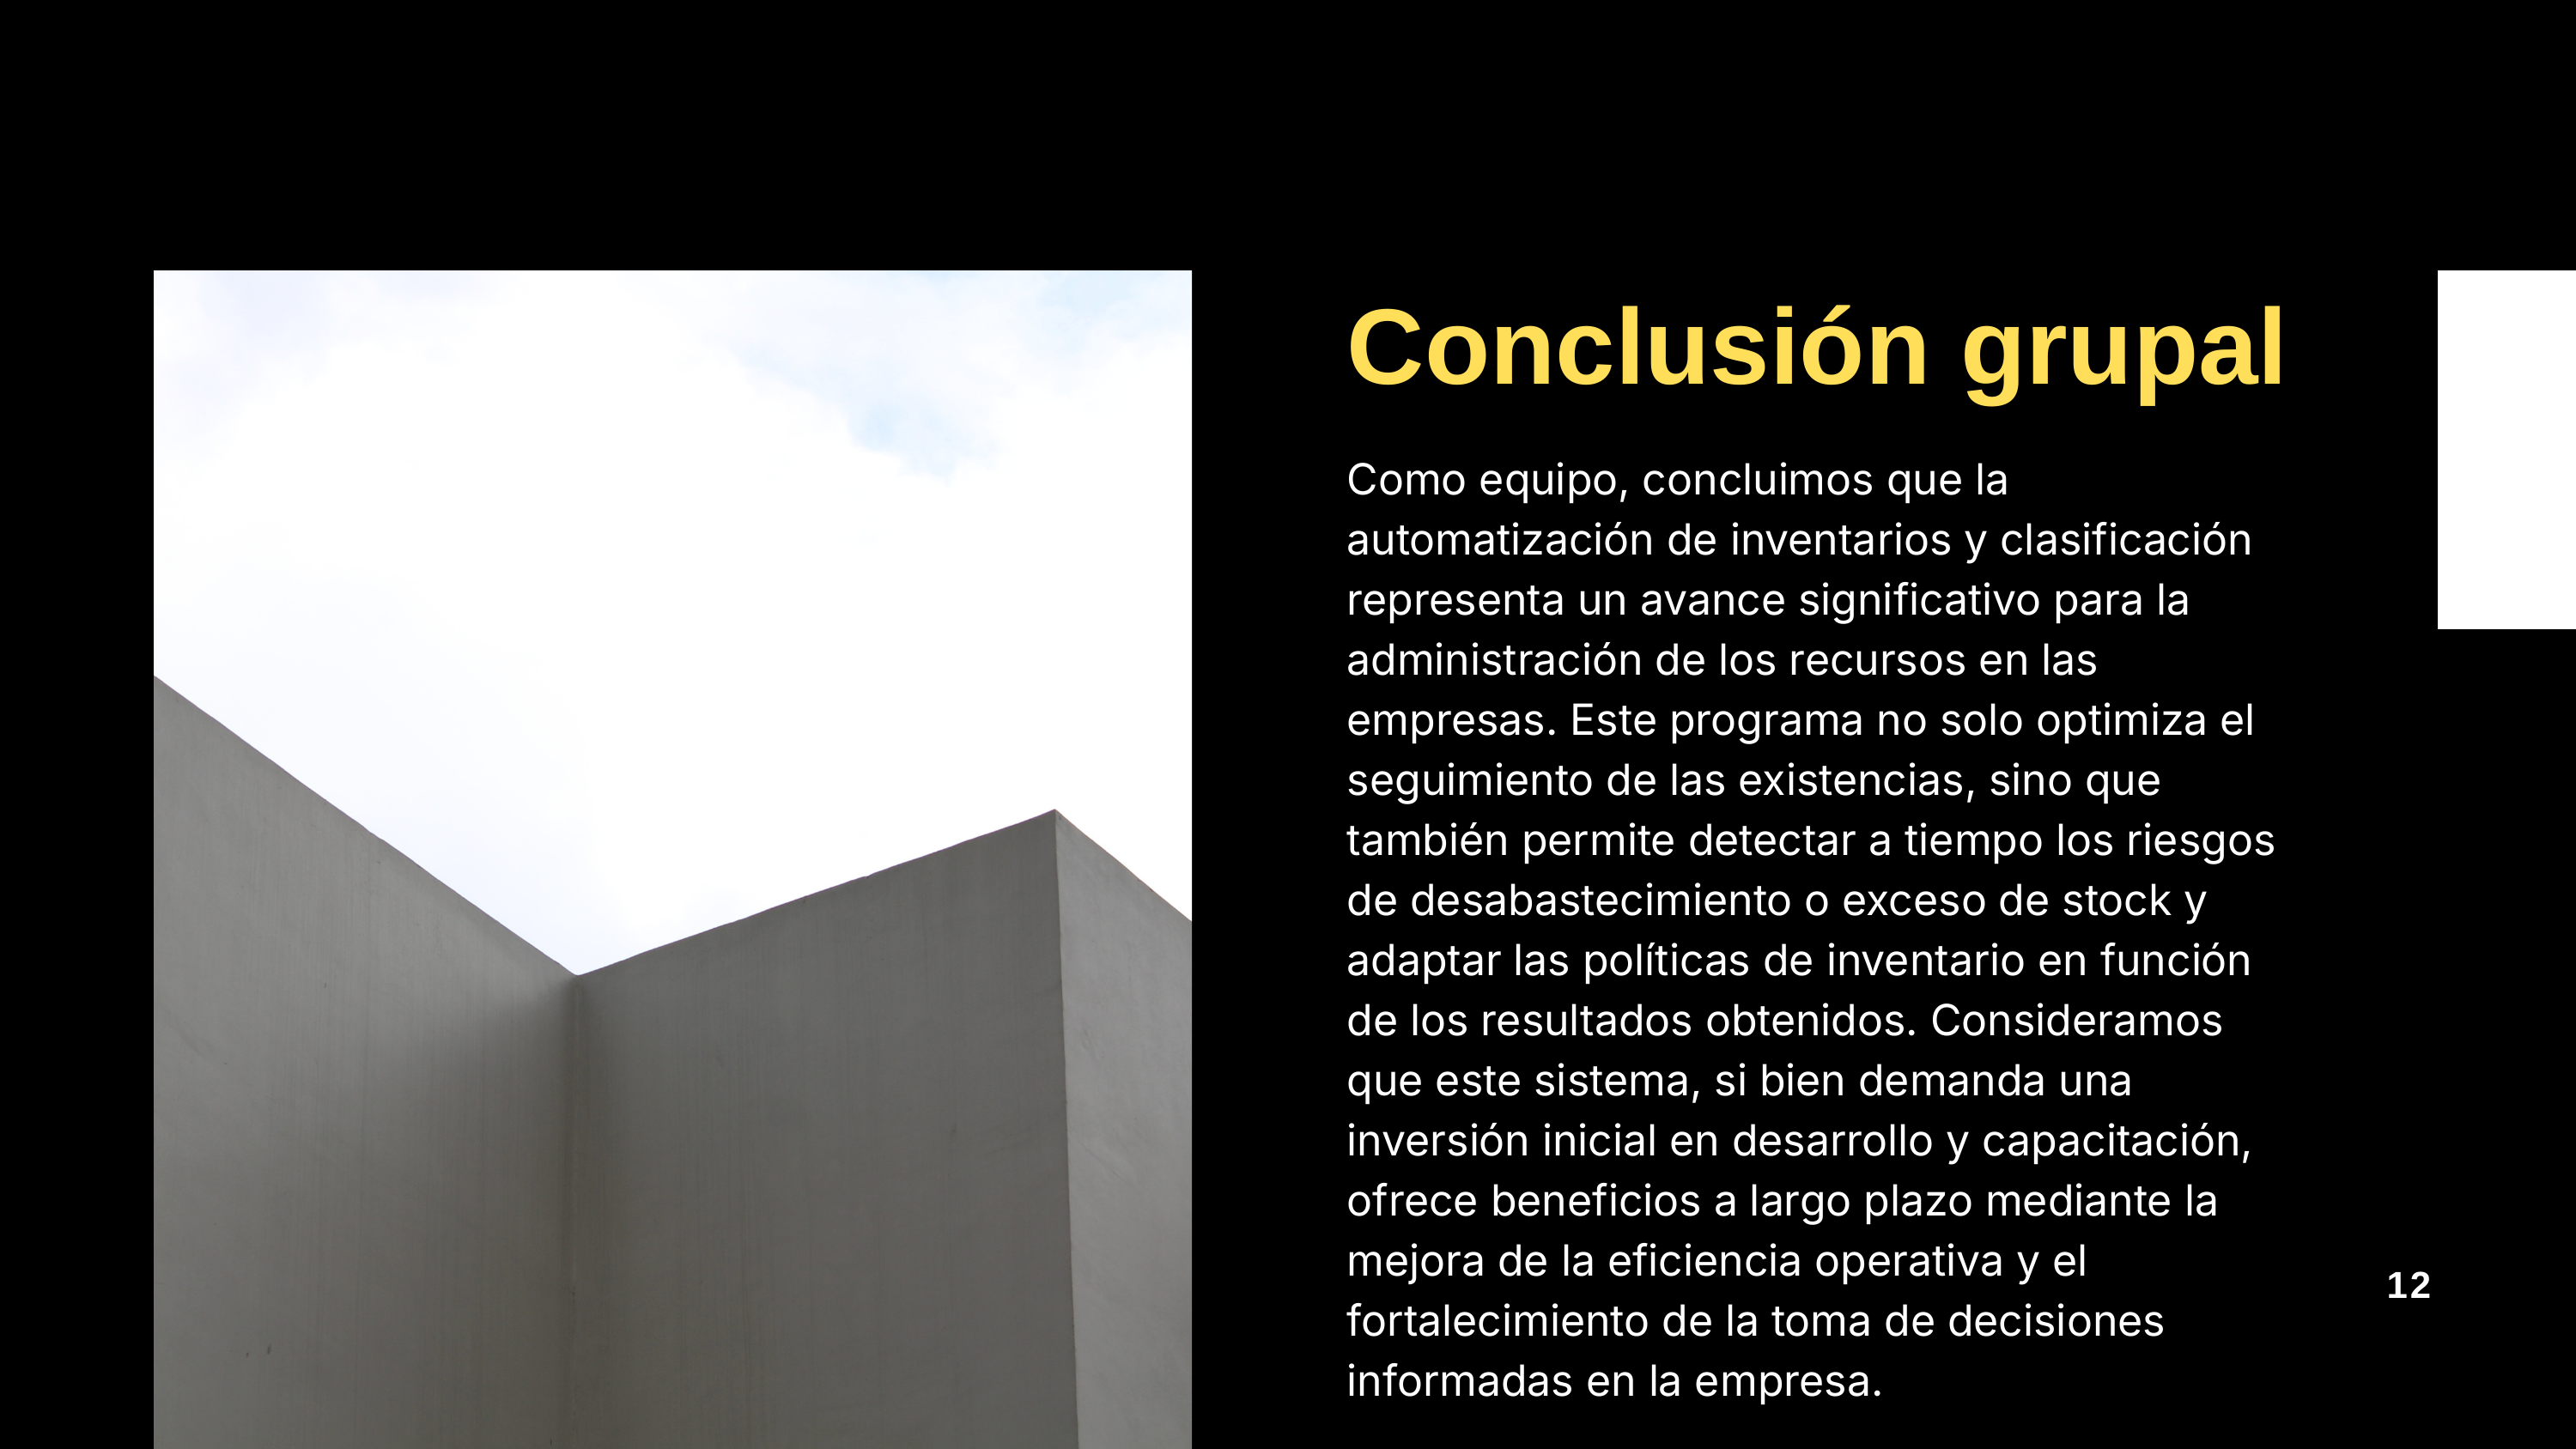

Conclusión grupal

Como equipo, concluimos que la automatización de inventarios y clasificación representa un avance significativo para la administración de los recursos en las empresas. Este programa no solo optimiza el seguimiento de las existencias, sino que también permite detectar a tiempo los riesgos de desabastecimiento o exceso de stock y adaptar las políticas de inventario en función de los resultados obtenidos. Consideramos que este sistema, si bien demanda una inversión inicial en desarrollo y capacitación, ofrece beneficios a largo plazo mediante la mejora de la eficiencia operativa y el fortalecimiento de la toma de decisiones informadas en la empresa.
12